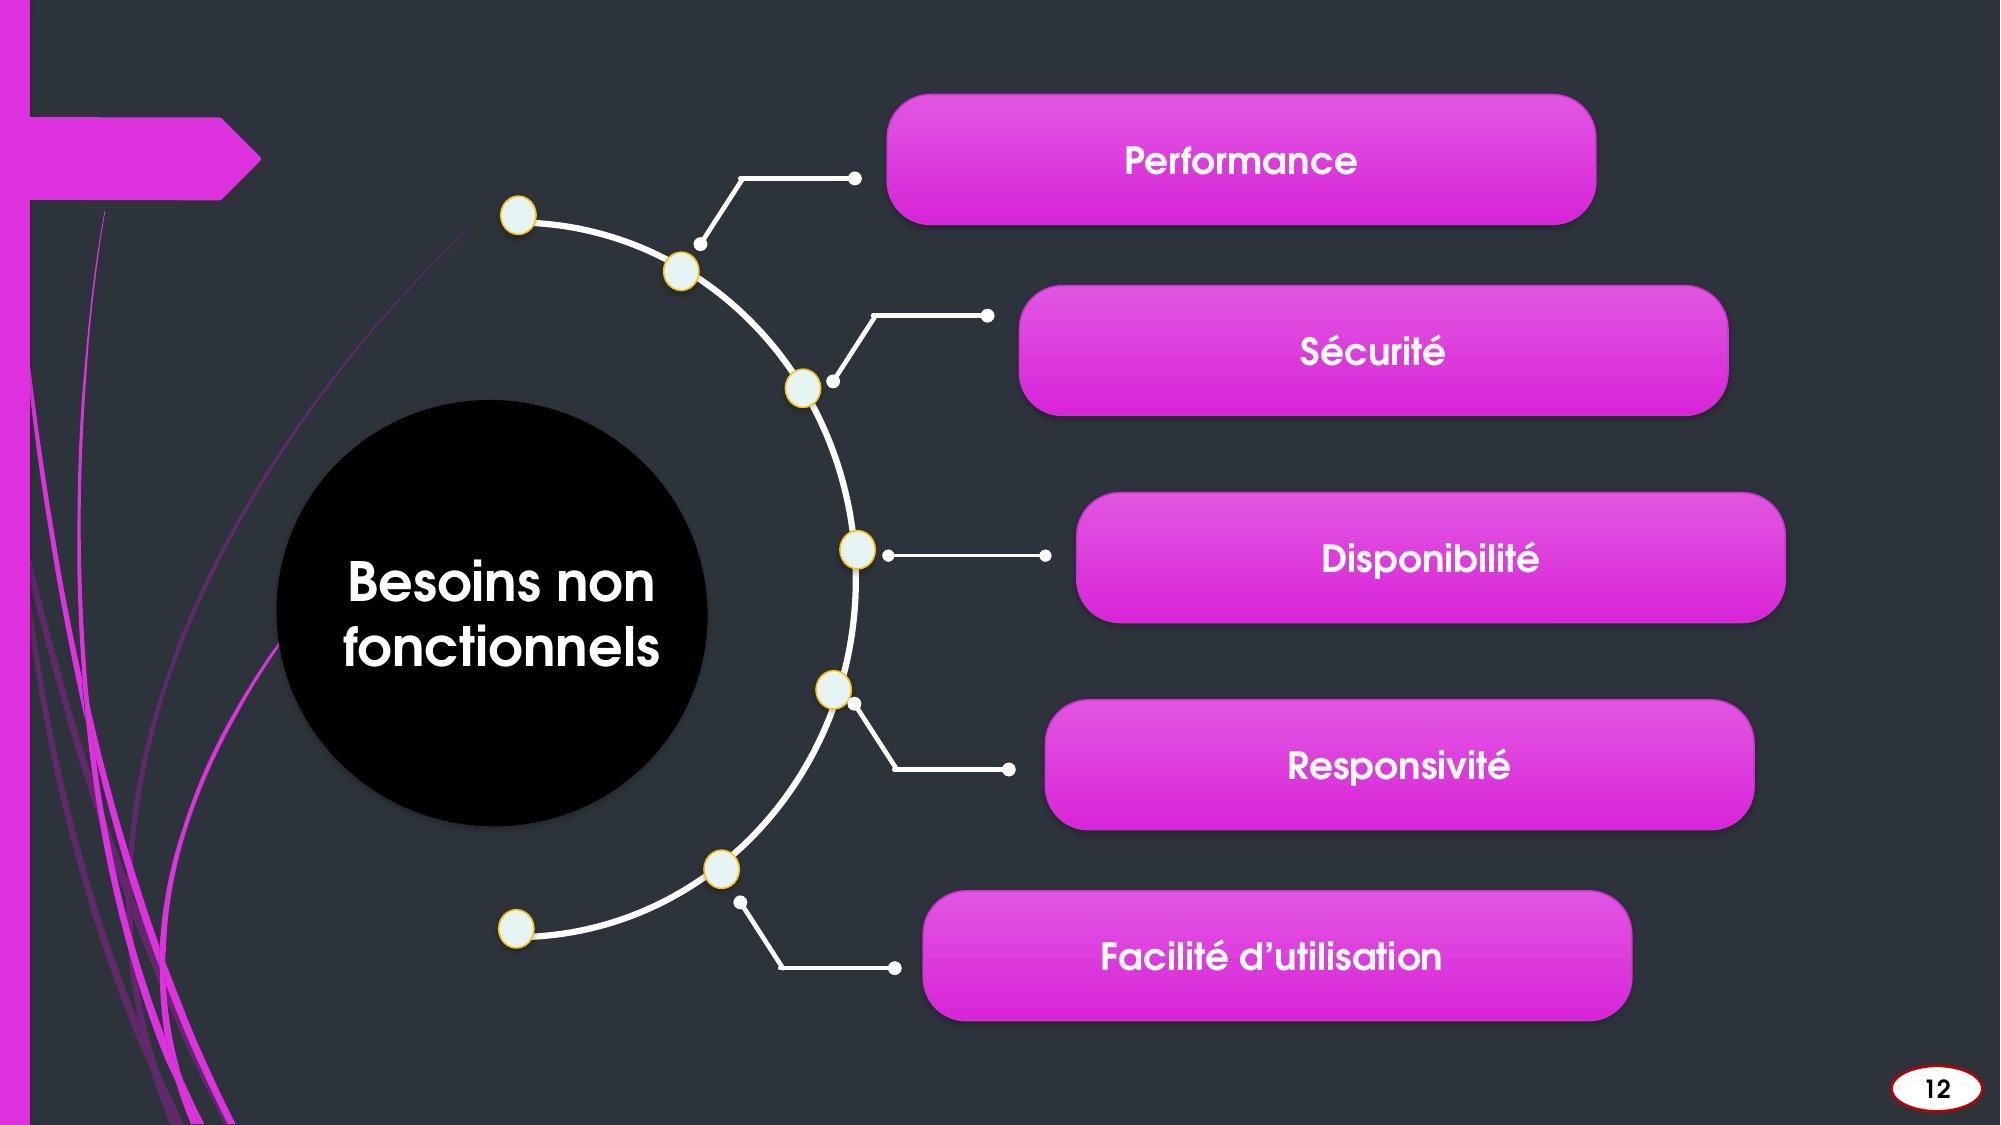

Performance

Sécurité

Disponibilité

Besoins non fonctionnels

Responsivité

Facilité d’utilisation

12